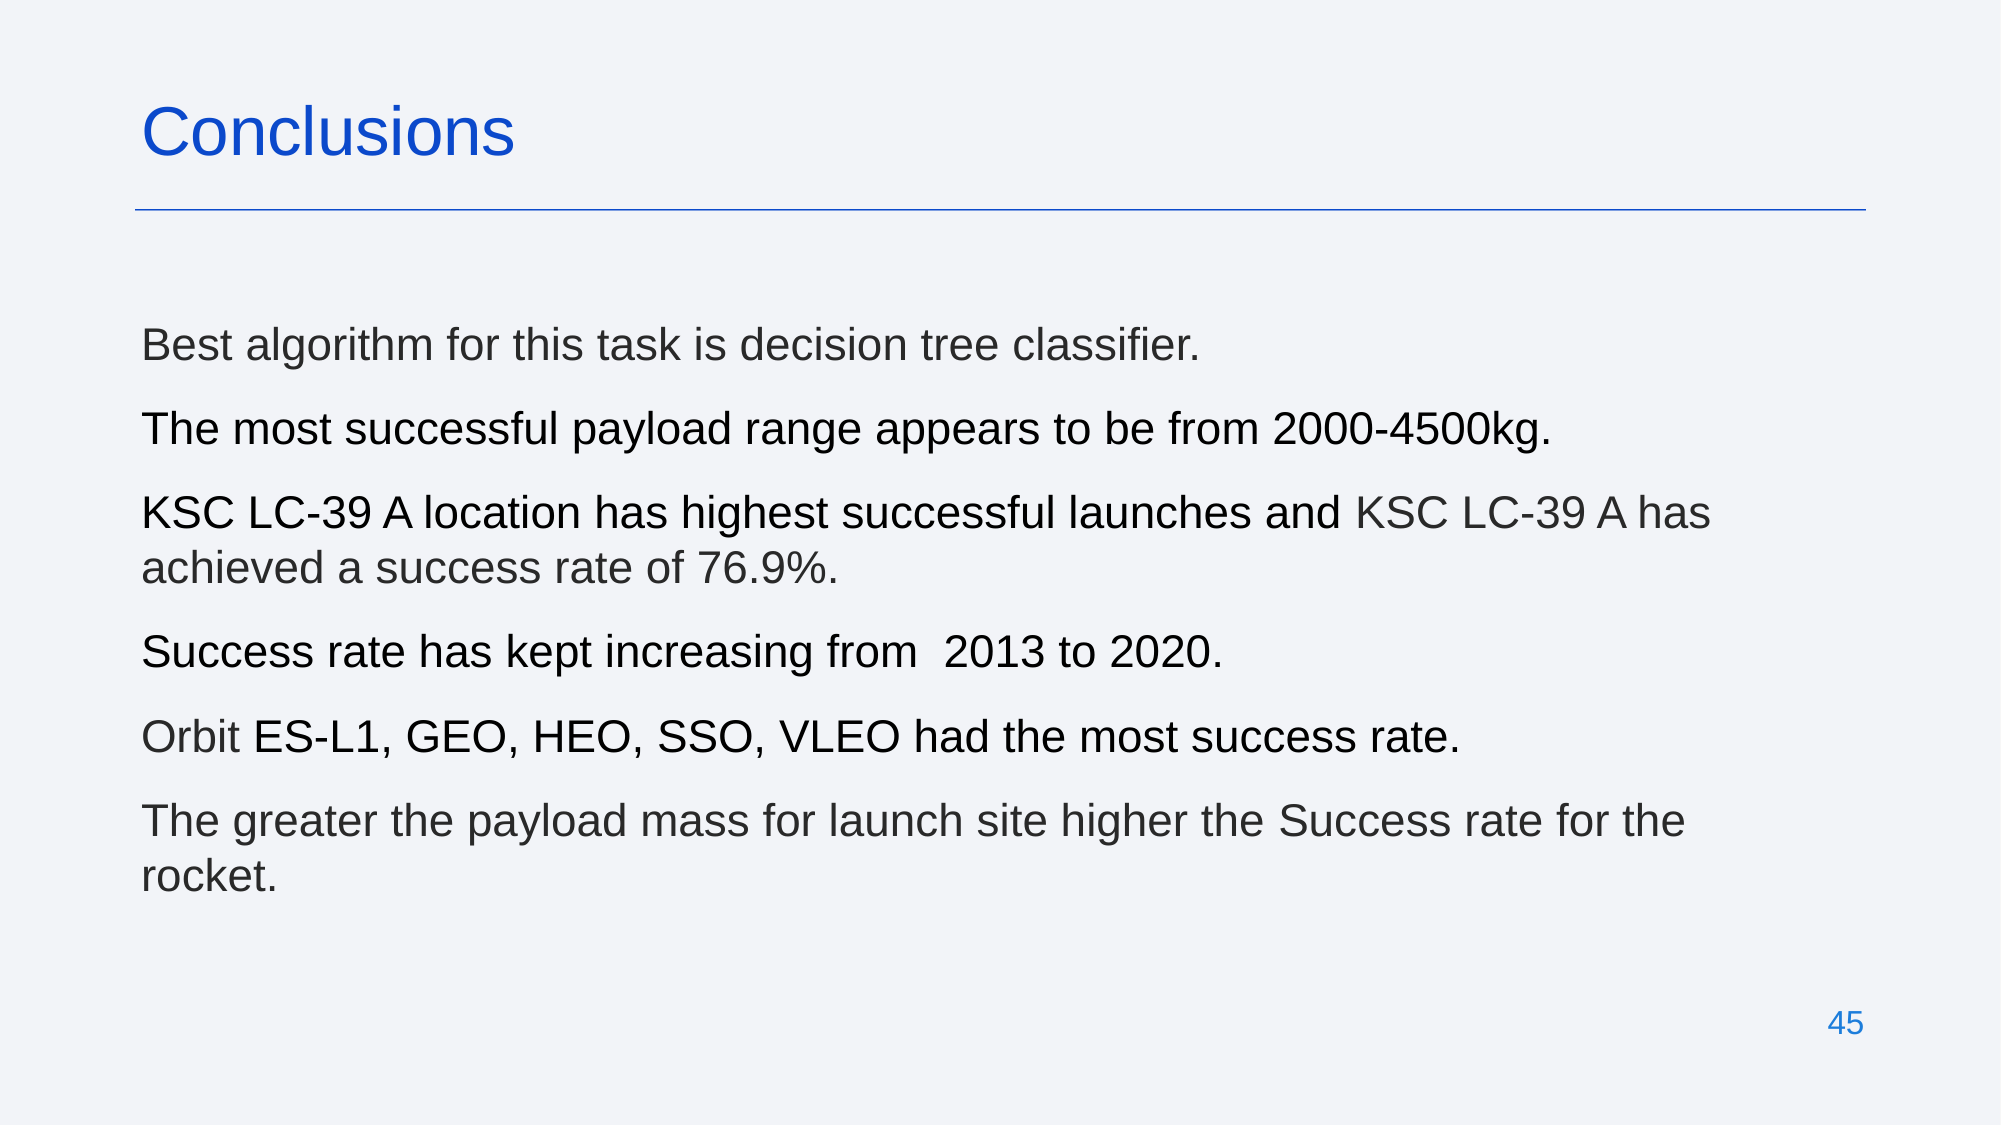

Conclusions
Best algorithm for this task is decision tree classifier.
The most successful payload range appears to be from 2000-4500kg.
KSC LC-39 A location has highest successful launches and KSC LC-39 A has achieved a success rate of 76.9%.
Success rate has kept increasing from  2013 to 2020.
Orbit ES-L1, GEO, HEO, SSO, VLEO had the most success rate.
The greater the payload mass for launch site higher the Success rate for the rocket.

45